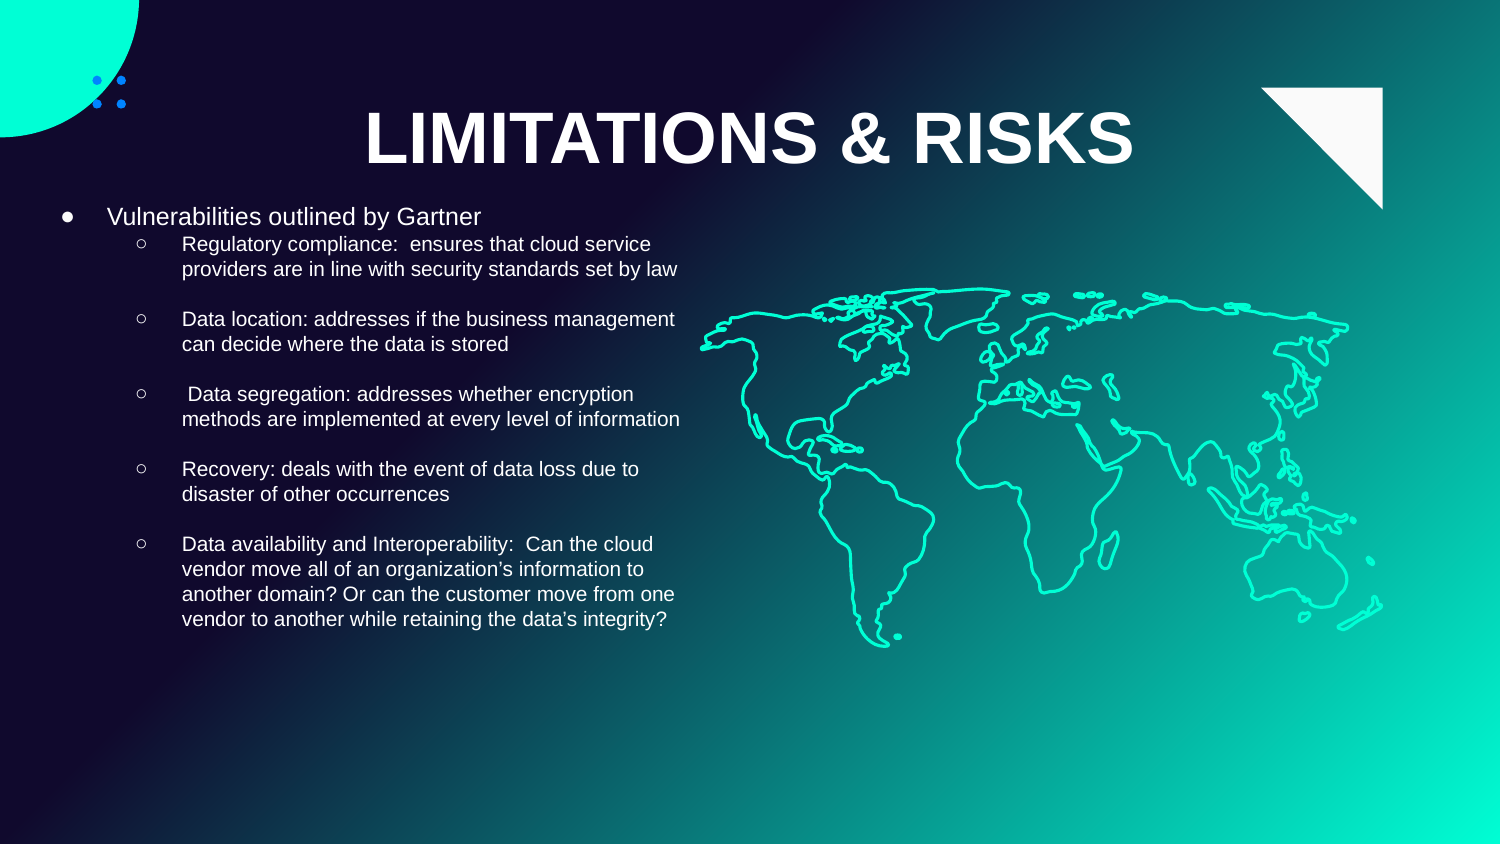

# LIMITATIONS & RISKS
Vulnerabilities outlined by Gartner
Regulatory compliance:  ensures that cloud service providers are in line with security standards set by law

Data location: addresses if the business management can decide where the data is stored

 Data segregation: addresses whether encryption methods are implemented at every level of information

Recovery: deals with the event of data loss due to disaster of other occurrences

Data availability and Interoperability:  Can the cloud vendor move all of an organization’s information to another domain? Or can the customer move from one vendor to another while retaining the data’s integrity?